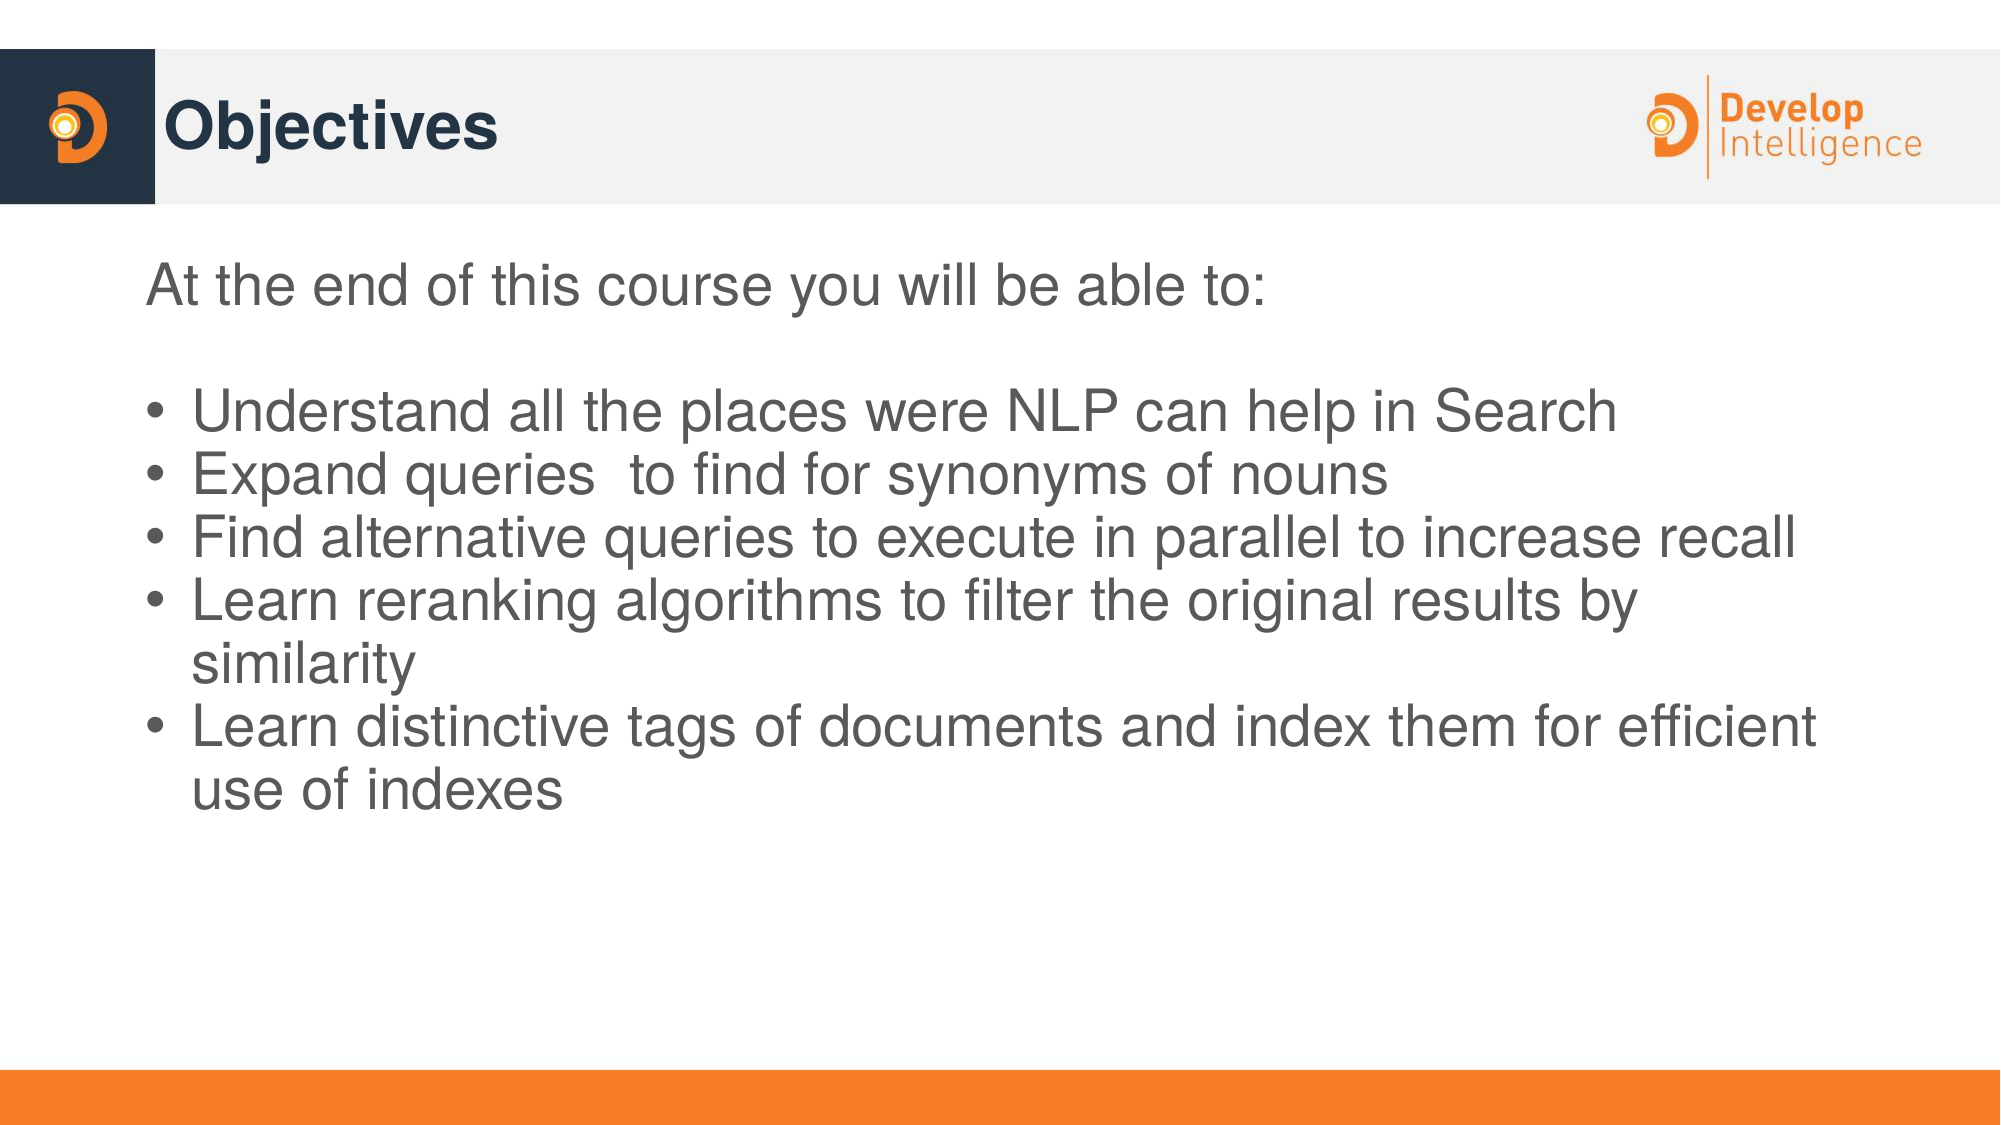

# Objectives
At the end of this course you will be able to:

Understand all the places were NLP can help in Search
Expand queries  to find for synonyms of nouns
Find alternative queries to execute in parallel to increase recall
Learn reranking algorithms to filter the original results by similarity
Learn distinctive tags of documents and index them for efficient use of indexes
10